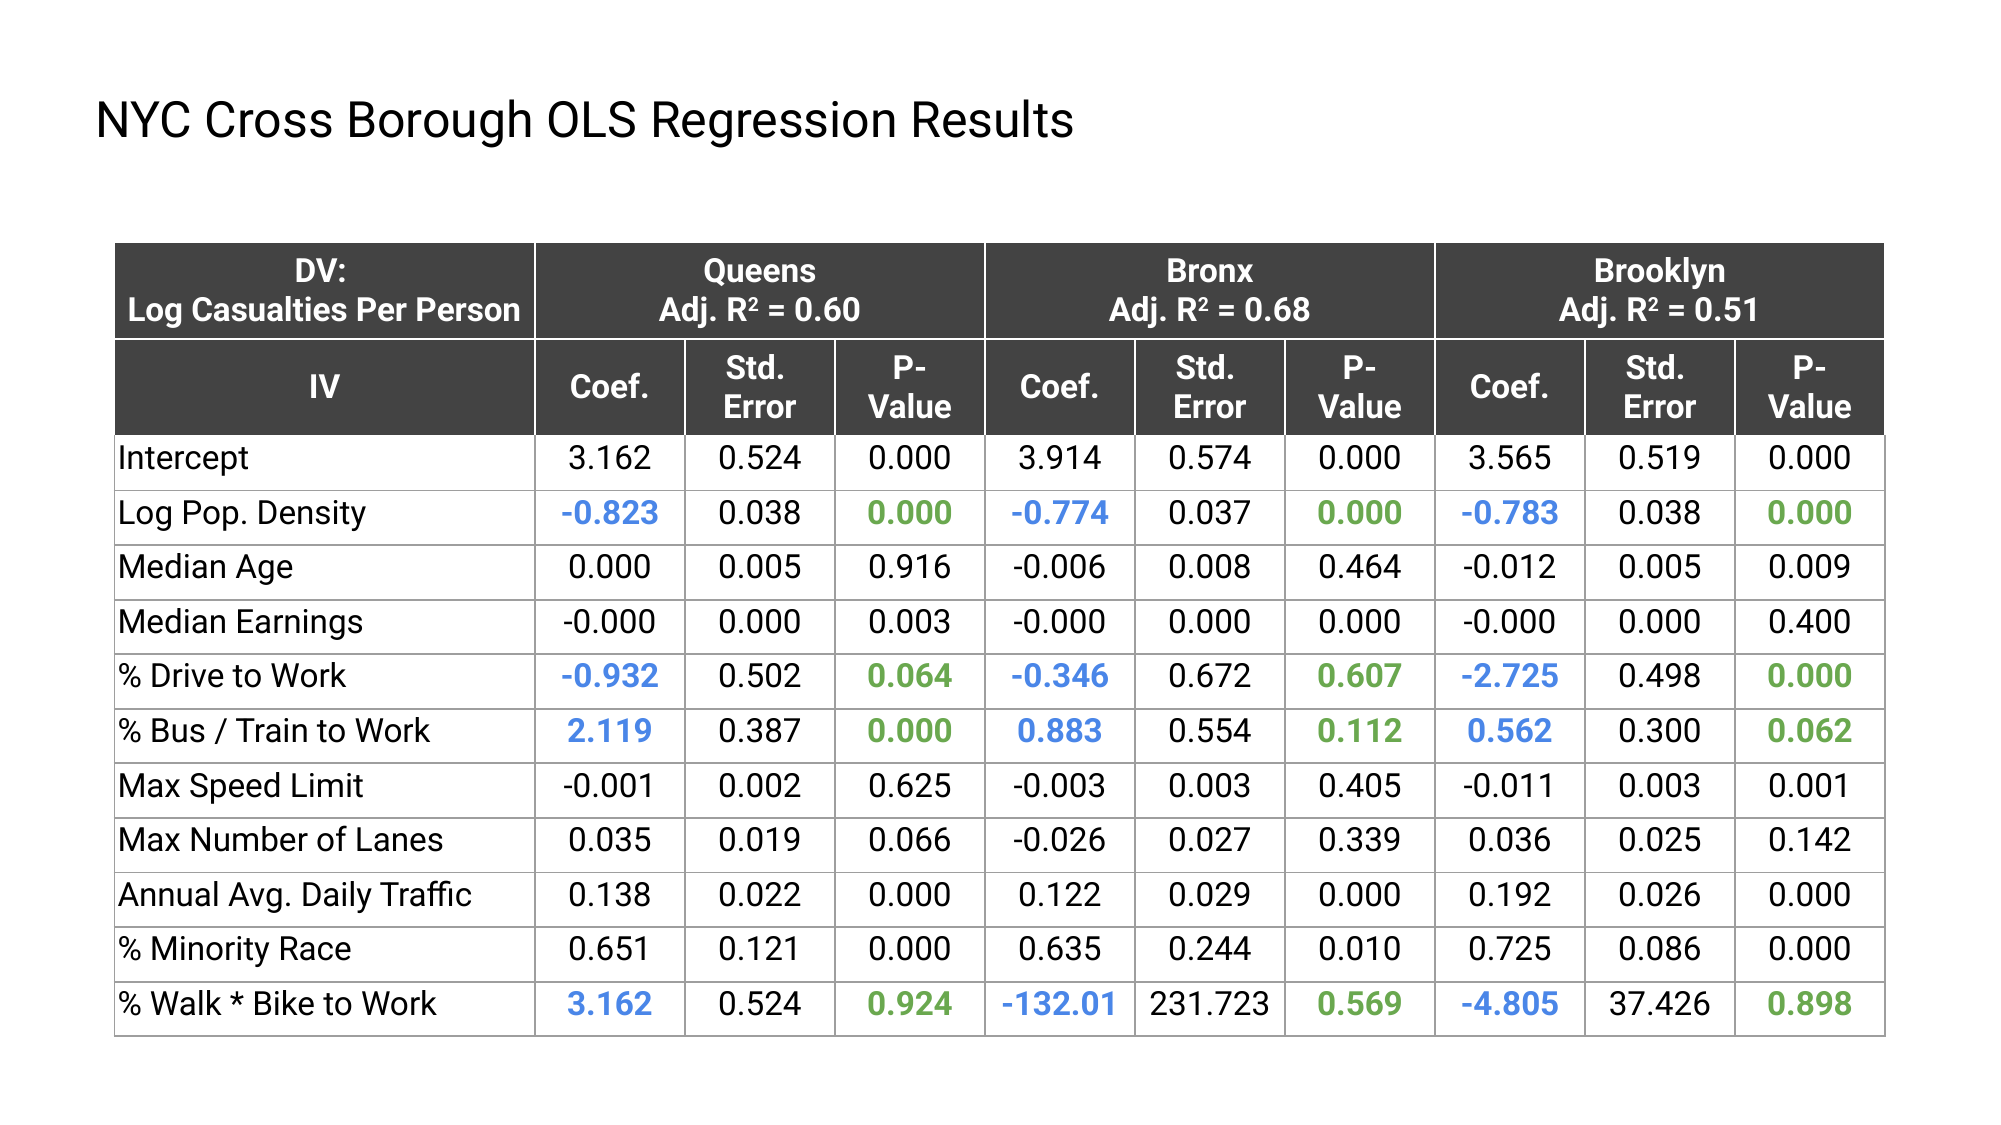

NYC Cross Borough OLS Regression Results
| DV: Log Casualties Per Person | Queens Adj. R2 = 0.60 |  |  | Bronx Adj. R2 = 0.68 |  |  | Brooklyn Adj. R2 = 0.51 |  |  |
| --- | --- | --- | --- | --- | --- | --- | --- | --- | --- |
| IV | Coef. | Std. Error | P- Value | Coef. | Std. Error | P- Value | Coef. | Std. Error | P- Value |
| Intercept | 3.162 | 0.524 | 0.000 | 3.914 | 0.574 | 0.000 | 3.565 | 0.519 | 0.000 |
| Log Pop. Density | -0.823 | 0.038 | 0.000 | -0.774 | 0.037 | 0.000 | -0.783 | 0.038 | 0.000 |
| Median Age | 0.000 | 0.005 | 0.916 | -0.006 | 0.008 | 0.464 | -0.012 | 0.005 | 0.009 |
| Median Earnings | -0.000 | 0.000 | 0.003 | -0.000 | 0.000 | 0.000 | -0.000 | 0.000 | 0.400 |
| % Drive to Work | -0.932 | 0.502 | 0.064 | -0.346 | 0.672 | 0.607 | -2.725 | 0.498 | 0.000 |
| % Bus / Train to Work | 2.119 | 0.387 | 0.000 | 0.883 | 0.554 | 0.112 | 0.562 | 0.300 | 0.062 |
| Max Speed Limit | -0.001 | 0.002 | 0.625 | -0.003 | 0.003 | 0.405 | -0.011 | 0.003 | 0.001 |
| Max Number of Lanes | 0.035 | 0.019 | 0.066 | -0.026 | 0.027 | 0.339 | 0.036 | 0.025 | 0.142 |
| Annual Avg. Daily Traffic | 0.138 | 0.022 | 0.000 | 0.122 | 0.029 | 0.000 | 0.192 | 0.026 | 0.000 |
| % Minority Race | 0.651 | 0.121 | 0.000 | 0.635 | 0.244 | 0.010 | 0.725 | 0.086 | 0.000 |
| % Walk \* Bike to Work | 3.162 | 0.524 | 0.924 | -132.01 | 231.723 | 0.569 | -4.805 | 37.426 | 0.898 |